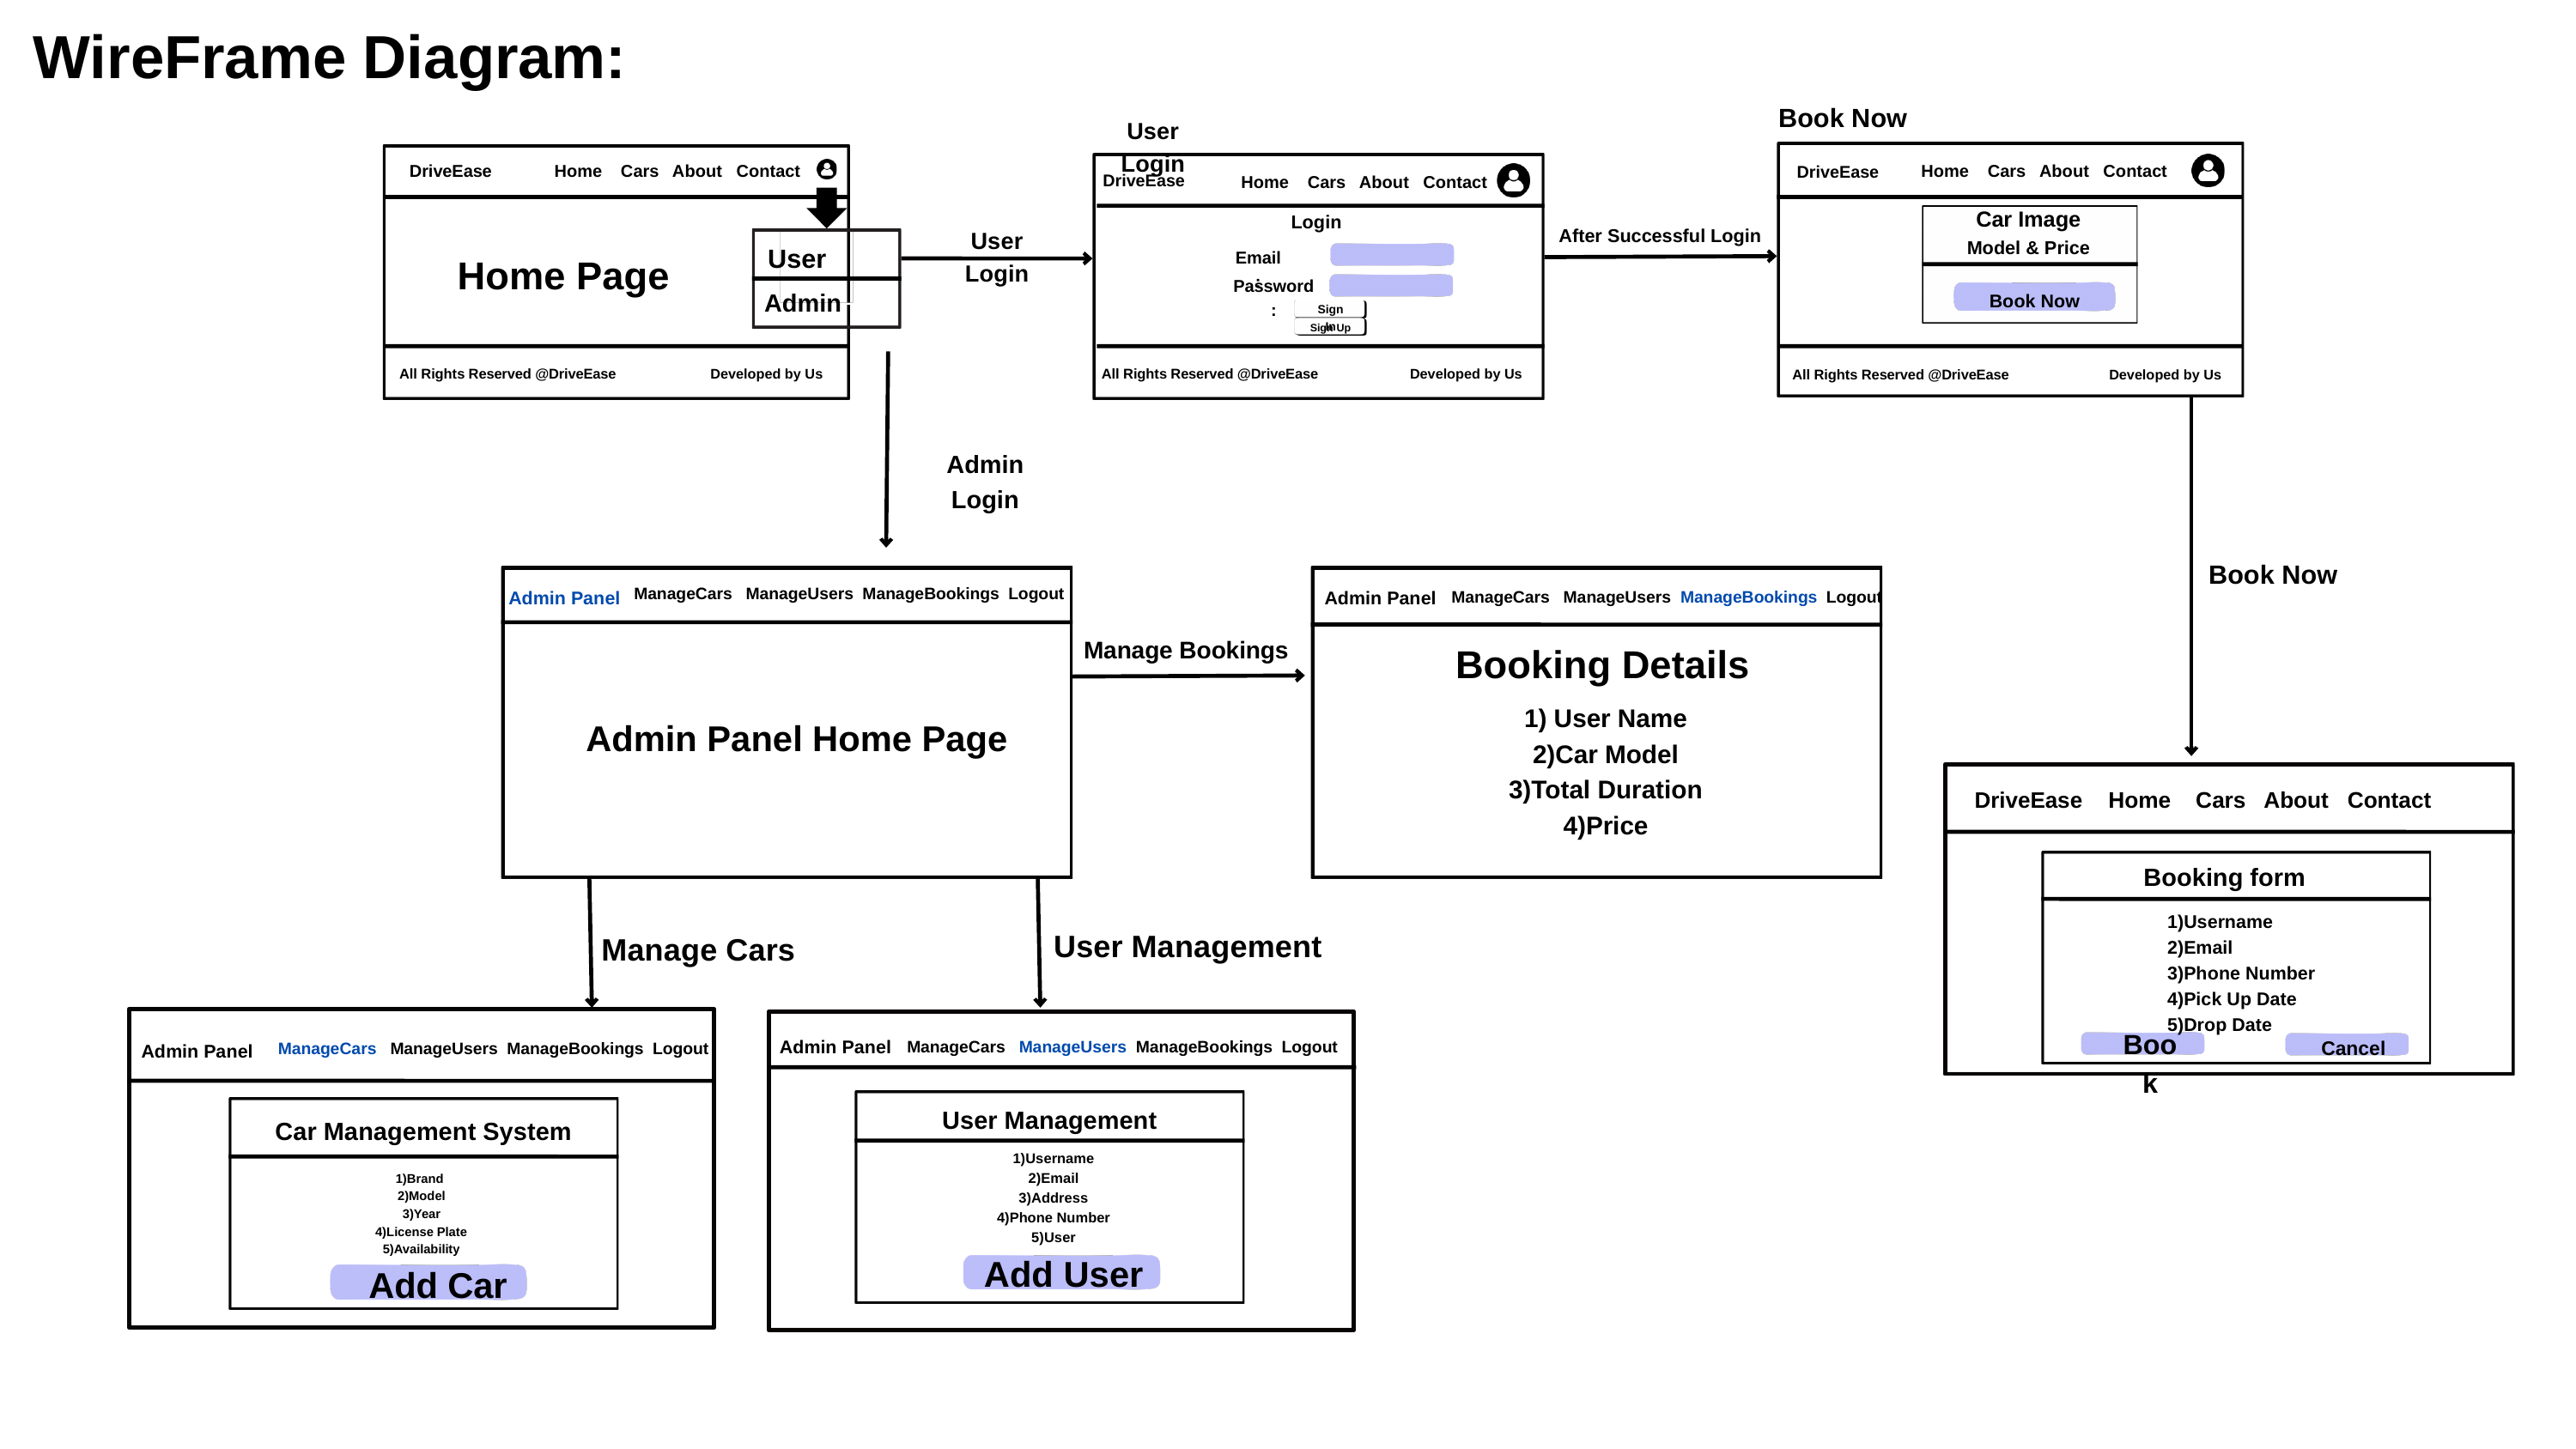

WireFrame Diagram:
Book Now
User Login

Home    Cars   About   Contact
DriveEase
Home    Cars   About   Contact
DriveEase

DriveEase
Home    Cars   About   Contact

Car Image
Model & Price

Login
After Successful Login
User Login

User
Home Page
Email:

Password:

Admin
Book Now
Sign In

Sign Up

All Rights Reserved @DriveEase
Developed by Us
All Rights Reserved @DriveEase
Developed by Us
All Rights Reserved @DriveEase
Developed by Us

Admin Login
Book Now

 ManageCars   ManageUsers  ManageBookings  Logout
Admin Panel
Admin Panel
 ManageCars   ManageUsers  ManageBookings  Logout

Manage Bookings
Booking Details

1) User Name
2)Car Model
3)Total Duration
4)Price
  Admin Panel Home Page

DriveEase
Home    Cars   About   Contact

Booking form

1)Username
2)Email
3)Phone Number
4)Pick Up Date
5)Drop Date
User Management
Manage Cars

Book
Admin Panel
Cancel

 ManageCars   ManageUsers  ManageBookings  Logout

 ManageCars   ManageUsers  ManageBookings  Logout
Admin Panel

User Management
Car Management System
Car Management System

1)Username
2)Email
3)Address
4)Phone Number
5)User

1)Brand
2)Model
3)Year
4)License Plate
5)Availability
Add User

Add Car